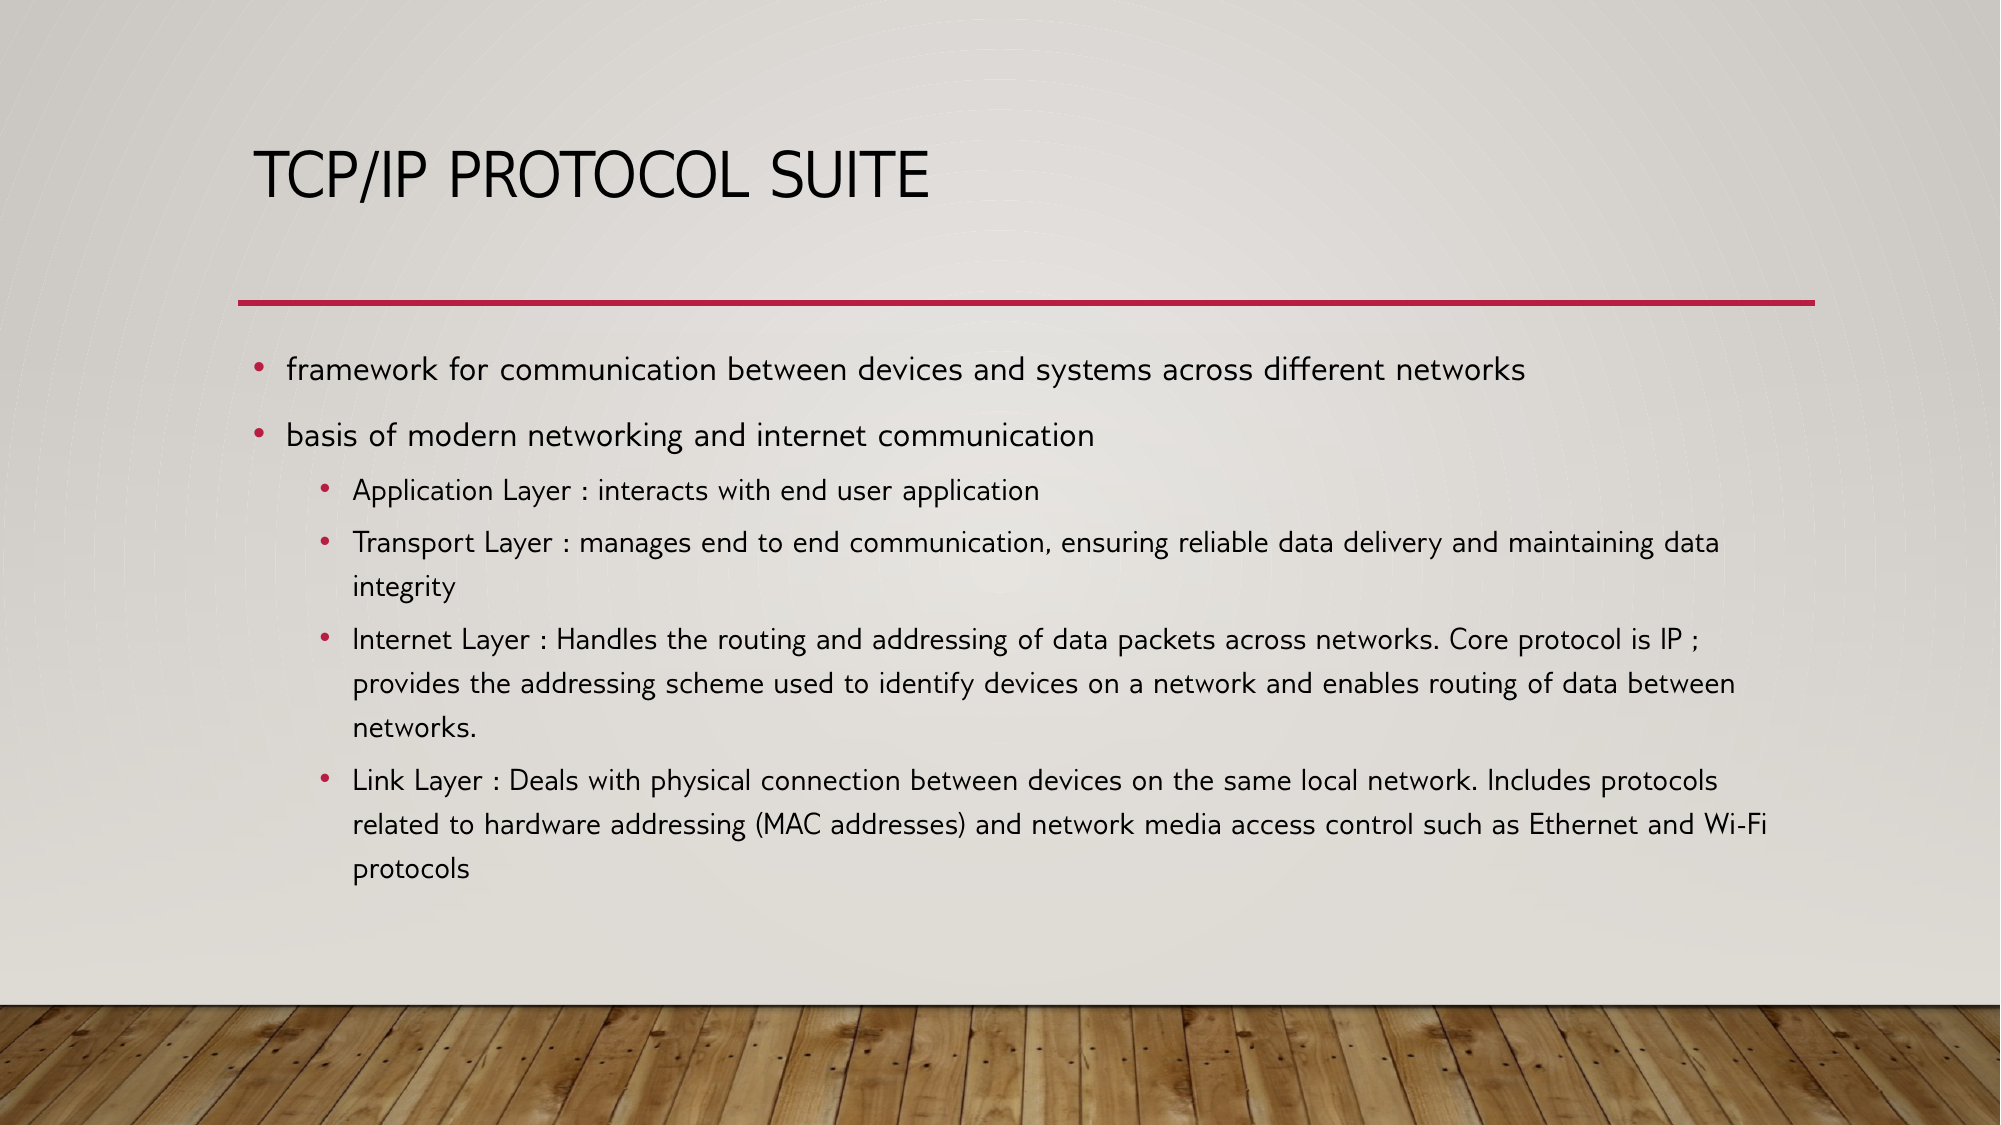

# TCP/IP Protocol Suite
framework for communication between devices and systems across different networks
basis of modern networking and internet communication
Application Layer : interacts with end user application
Transport Layer : manages end to end communication, ensuring reliable data delivery and maintaining data integrity
Internet Layer : Handles the routing and addressing of data packets across networks. Core protocol is IP ; provides the addressing scheme used to identify devices on a network and enables routing of data between networks.
Link Layer : Deals with physical connection between devices on the same local network. Includes protocols related to hardware addressing (MAC addresses) and network media access control such as Ethernet and Wi-Fi protocols